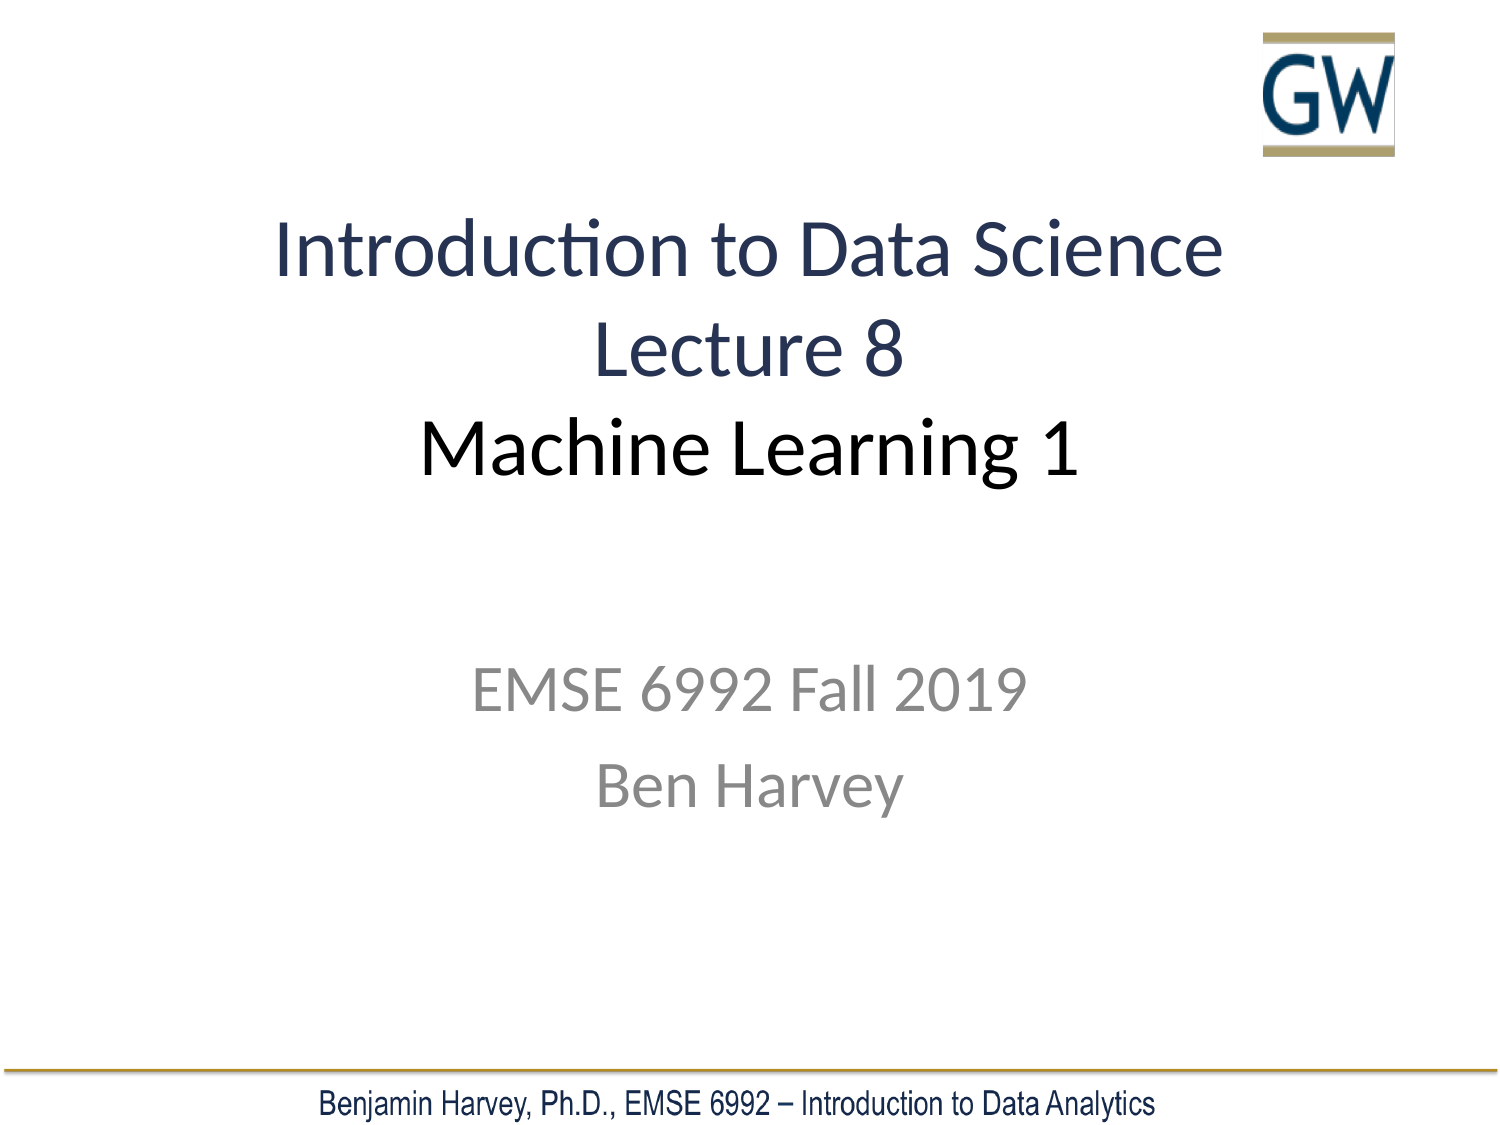

# Introduction to Data Science
Lecture 8
Machine Learning 1

EMSE 6992 Fall 2019
Ben Harvey